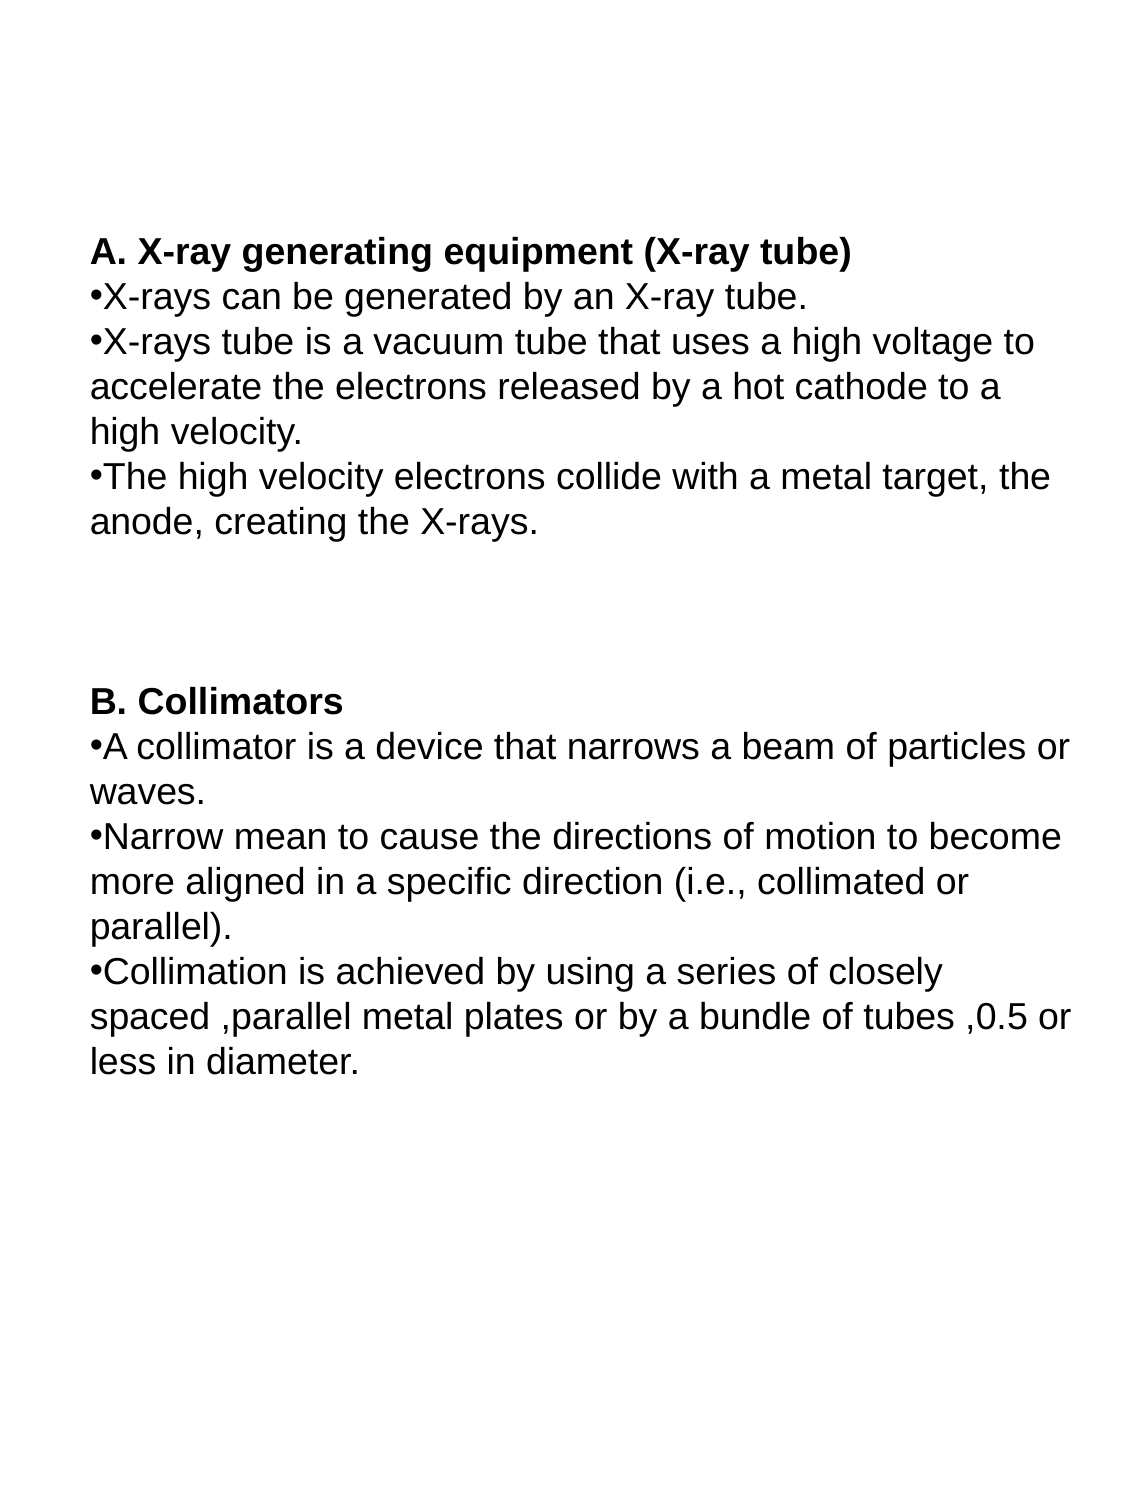

A. X-ray generating equipment (X-ray tube)
X-rays can be generated by an X-ray tube.
X-rays tube is a vacuum tube that uses a high voltage to accelerate the electrons released by a hot cathode to a high velocity.
The high velocity electrons collide with a metal target, the anode, creating the X-rays.

B. Collimators
A collimator is a device that narrows a beam of particles or waves.
Narrow mean to cause the directions of motion to become more aligned in a specific direction (i.e., collimated or parallel).
Collimation is achieved by using a series of closely spaced ,parallel metal plates or by a bundle of tubes ,0.5 or less in diameter.